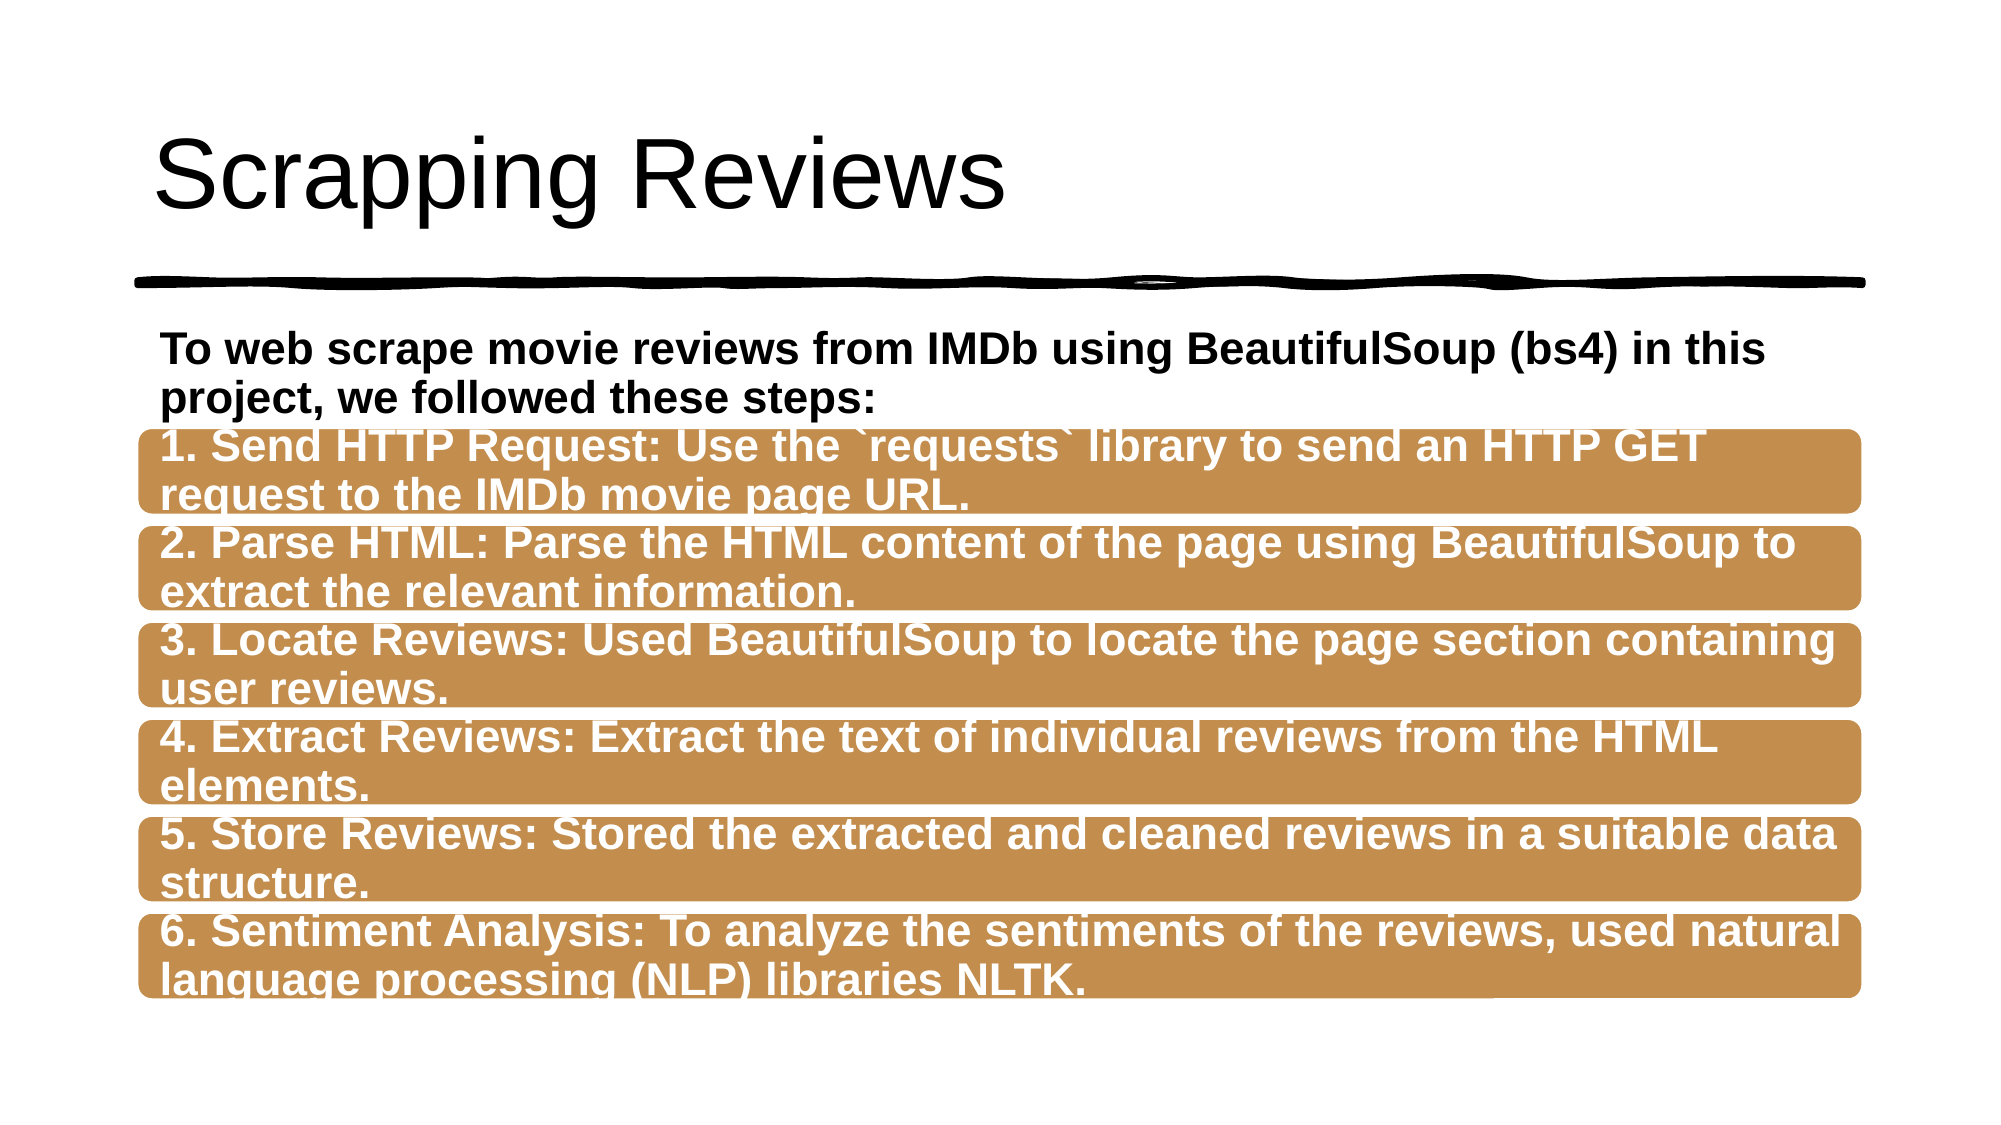

# Scrapping Reviews
To web scrape movie reviews from IMDb using BeautifulSoup (bs4) in this project, we followed these steps:
1. Send HTTP Request: Use the `requests` library to send an HTTP GET request to the IMDb movie page URL.
2. Parse HTML: Parse the HTML content of the page using BeautifulSoup to extract the relevant information.
3. Locate Reviews: Used BeautifulSoup to locate the page section containing user reviews.
4. Extract Reviews: Extract the text of individual reviews from the HTML elements.
5. Store Reviews: Stored the extracted and cleaned reviews in a suitable data structure.
6. Sentiment Analysis: To analyze the sentiments of the reviews, used natural language processing (NLP) libraries NLTK.